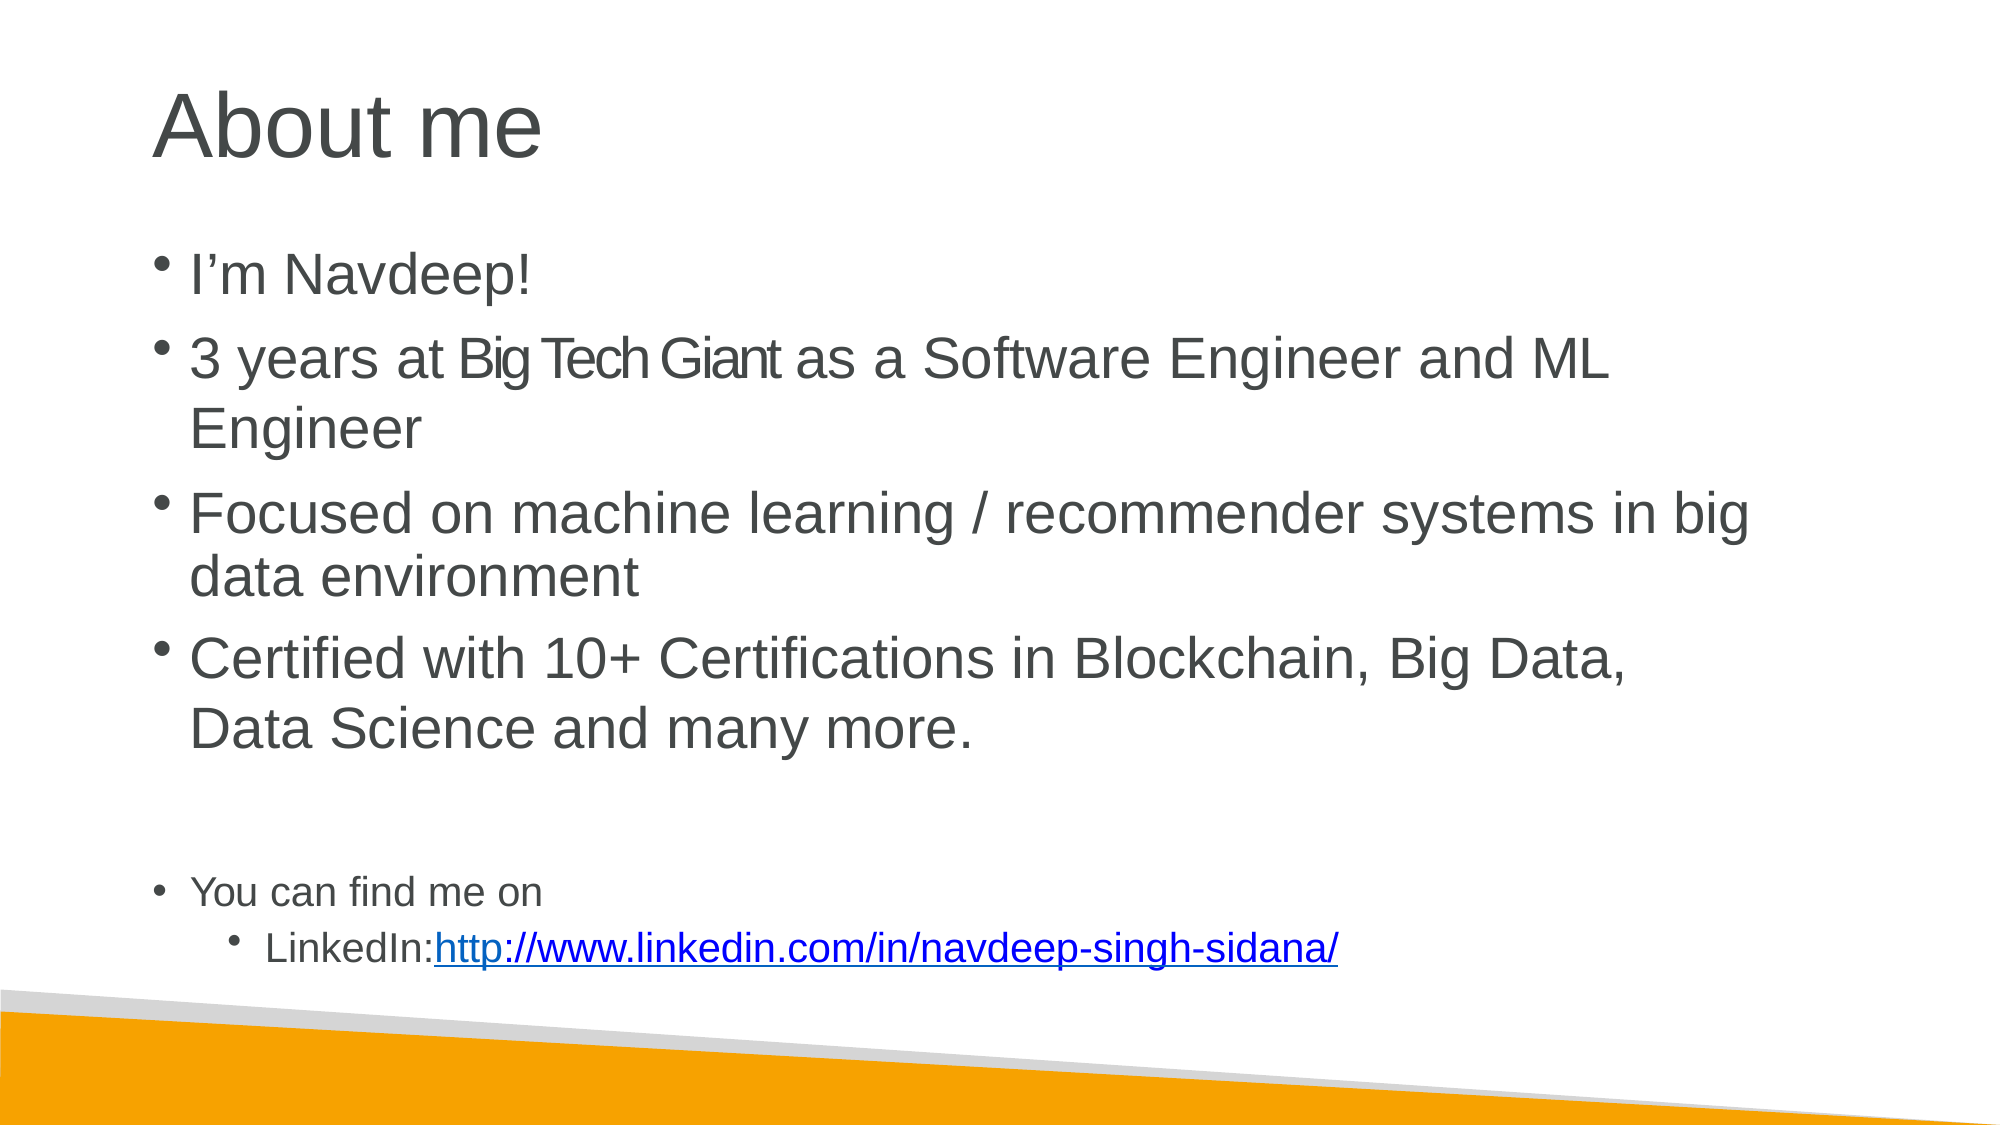

# About me
I’m Navdeep!
3 years at Big Tech Giant as a Software Engineer and ML Engineer
Focused on machine learning / recommender systems in big data environment
Certified with 10+ Certifications in Blockchain, Big Data, Data Science and many more.

You can find me on
LinkedIn:http://www.linkedin.com/in/navdeep-singh-sidana/